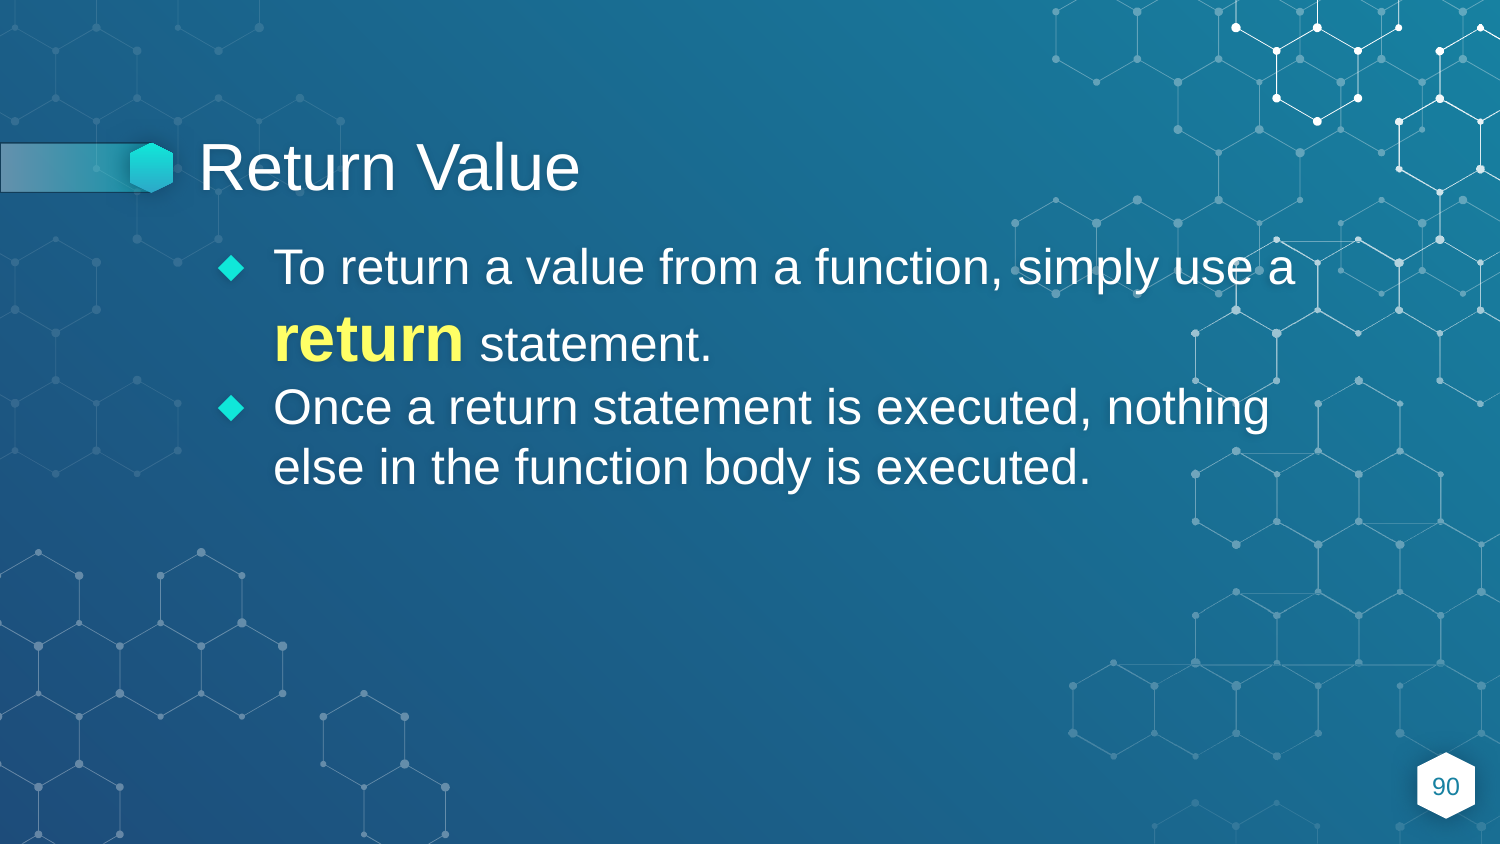

# Return Value
To return a value from a function, simply use a return statement.
Once a return statement is executed, nothing else in the function body is executed.

90